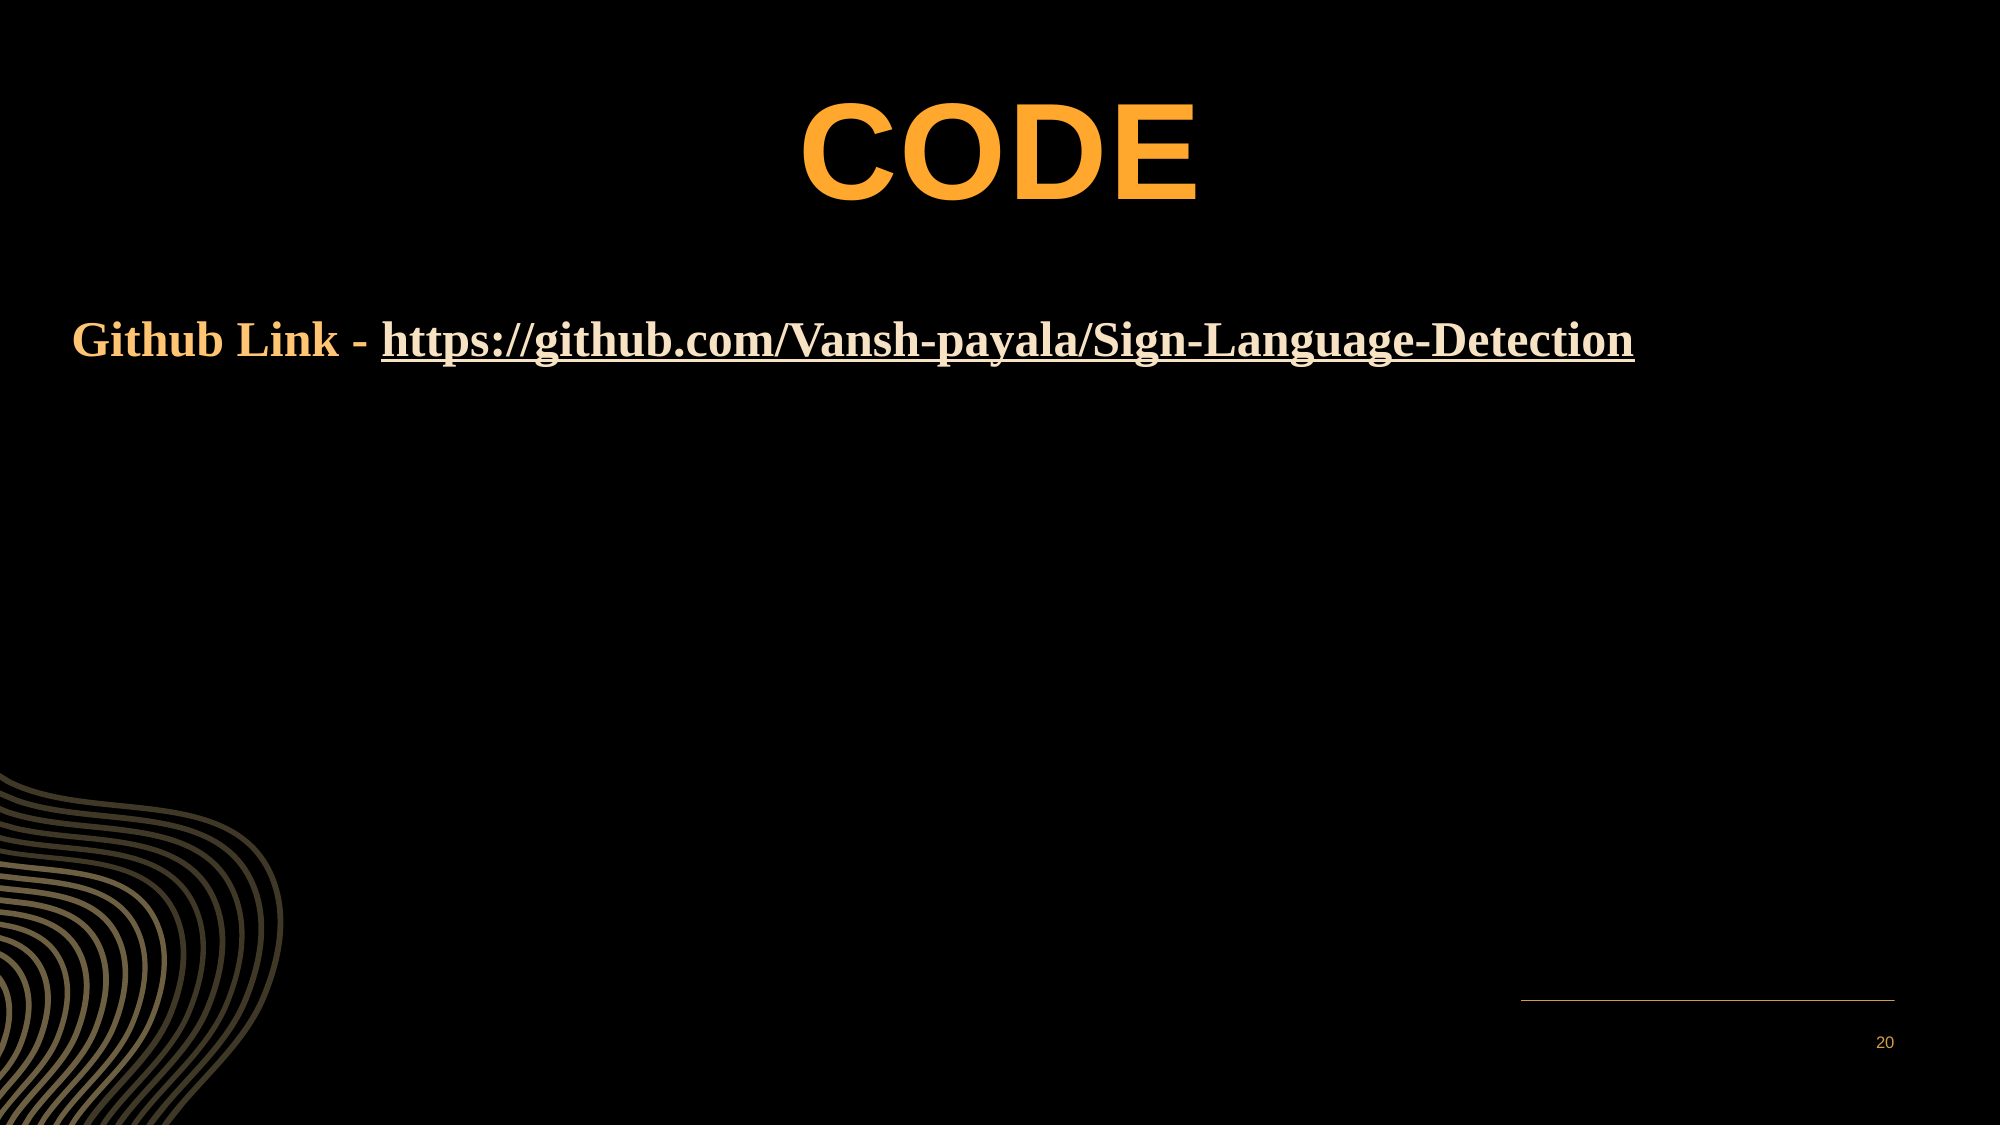

# Code
Github Link - https://github.com/Vansh-payala/Sign-Language-Detection
20